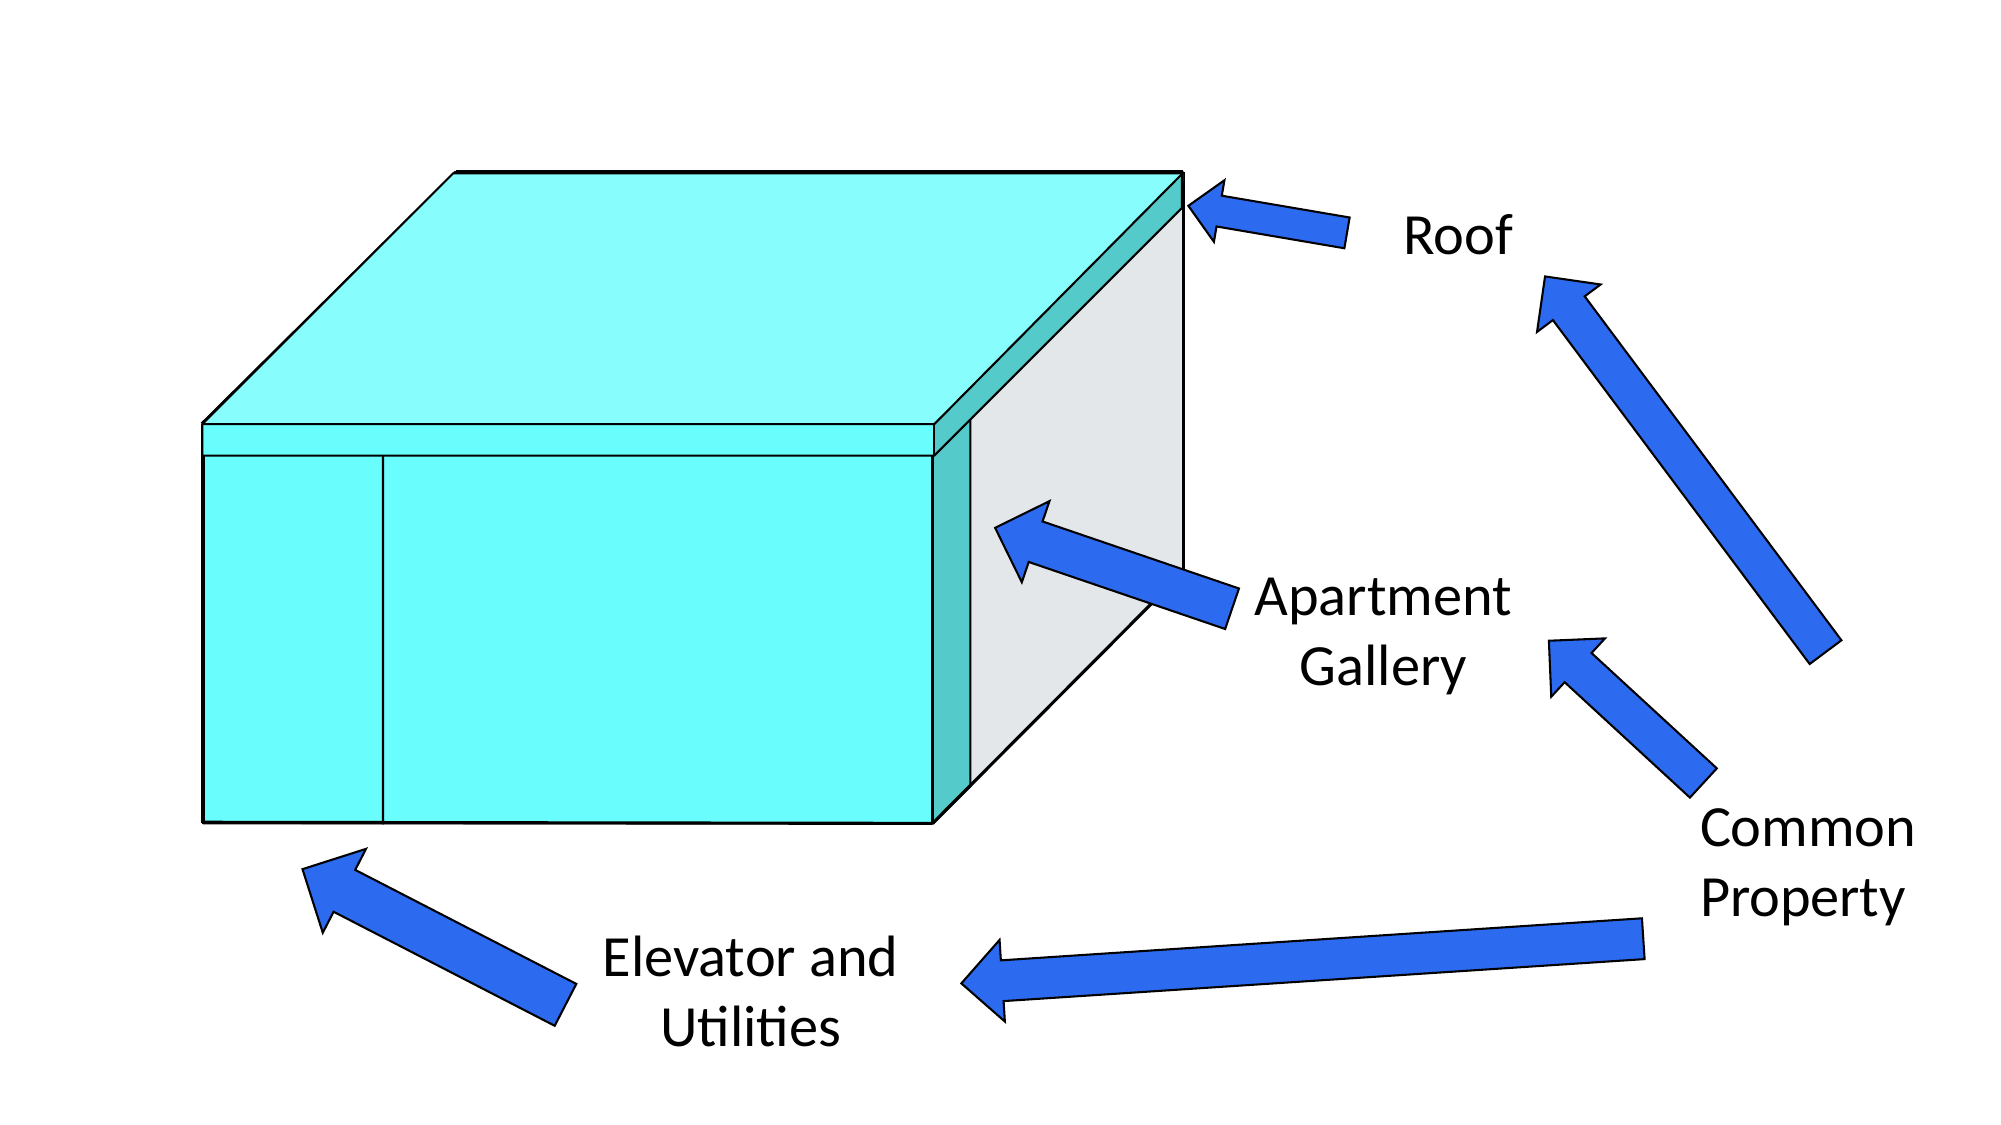

Roof

Apartment
Gallery

Common
Property

Elevator and Utilities